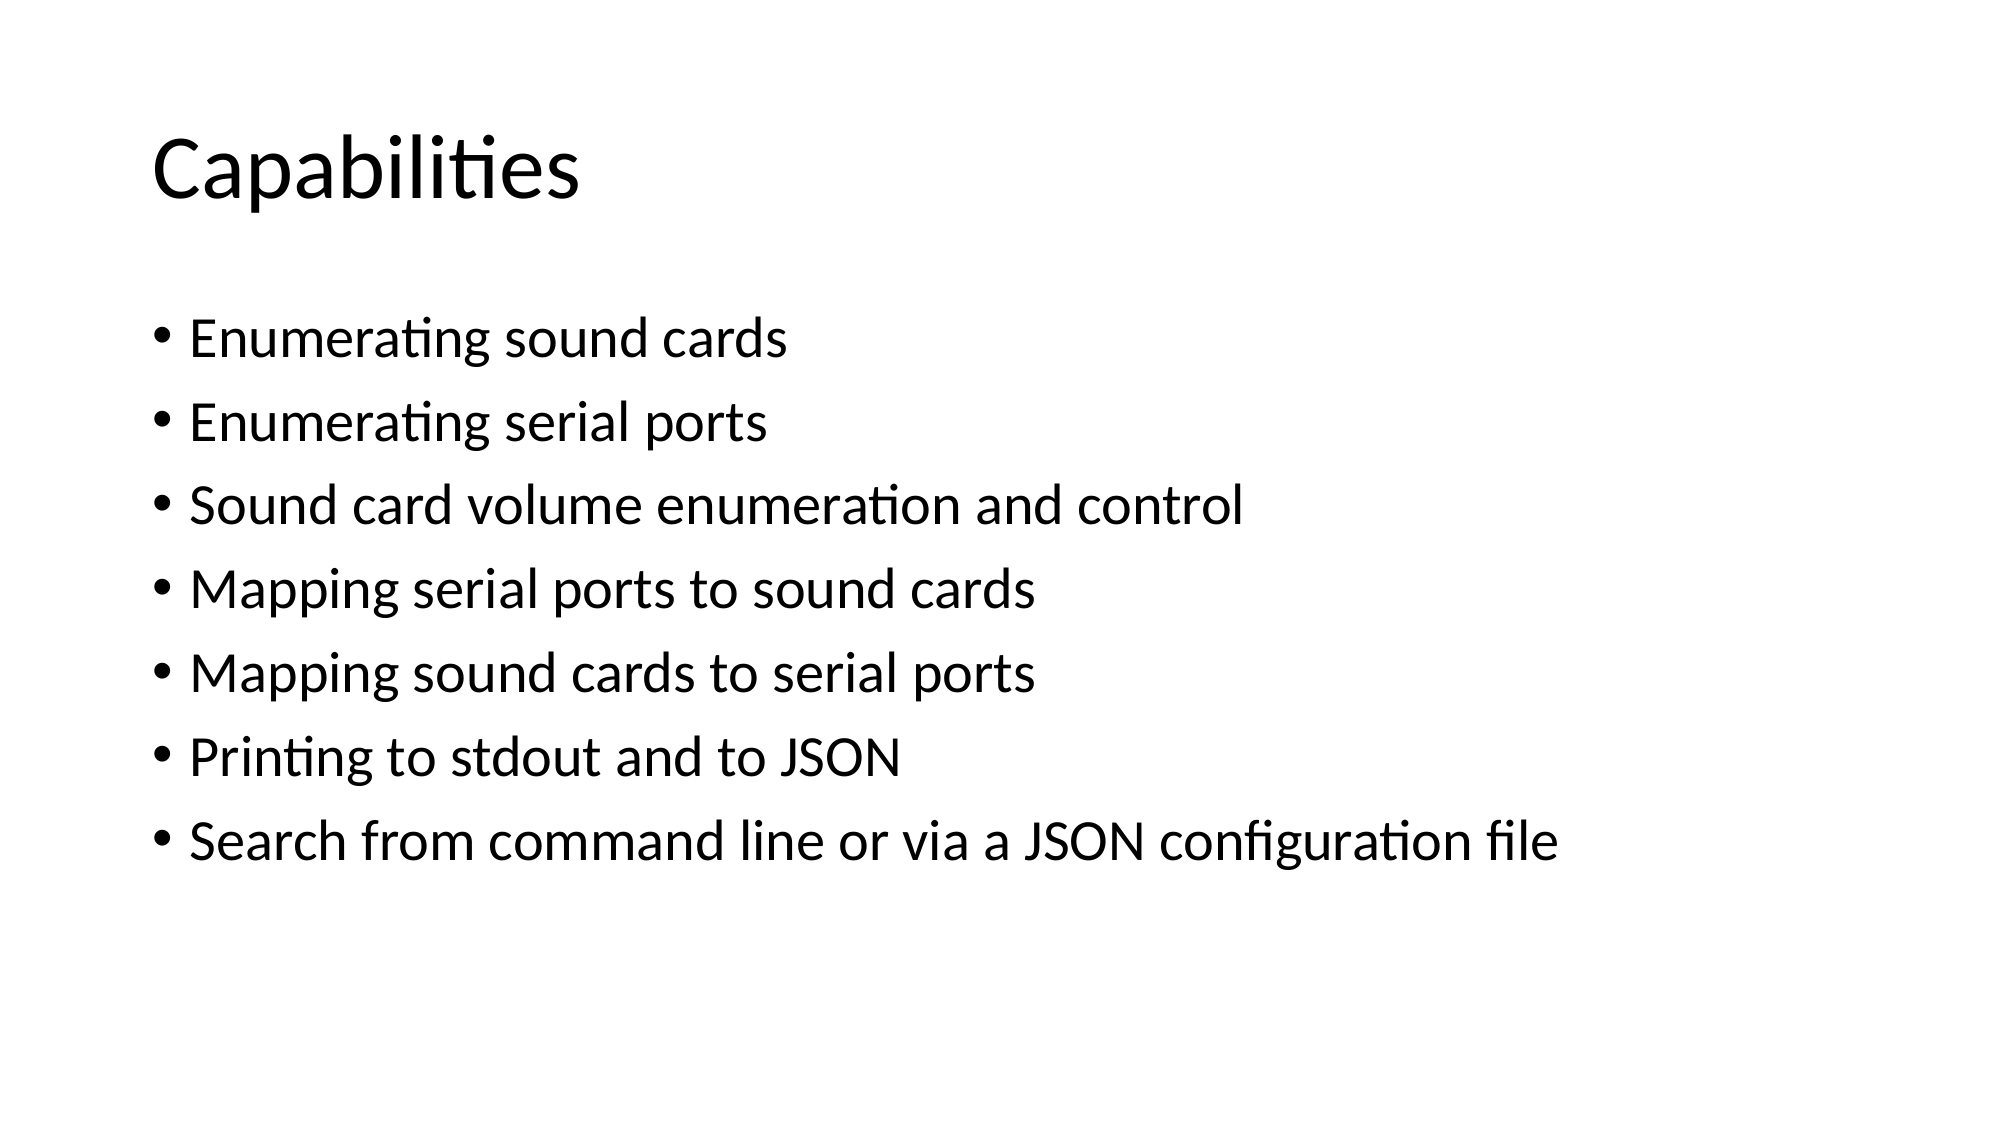

# Capabilities
Enumerating sound cards
Enumerating serial ports
Sound card volume enumeration and control
Mapping serial ports to sound cards
Mapping sound cards to serial ports
Printing to stdout and to JSON
Search from command line or via a JSON configuration file